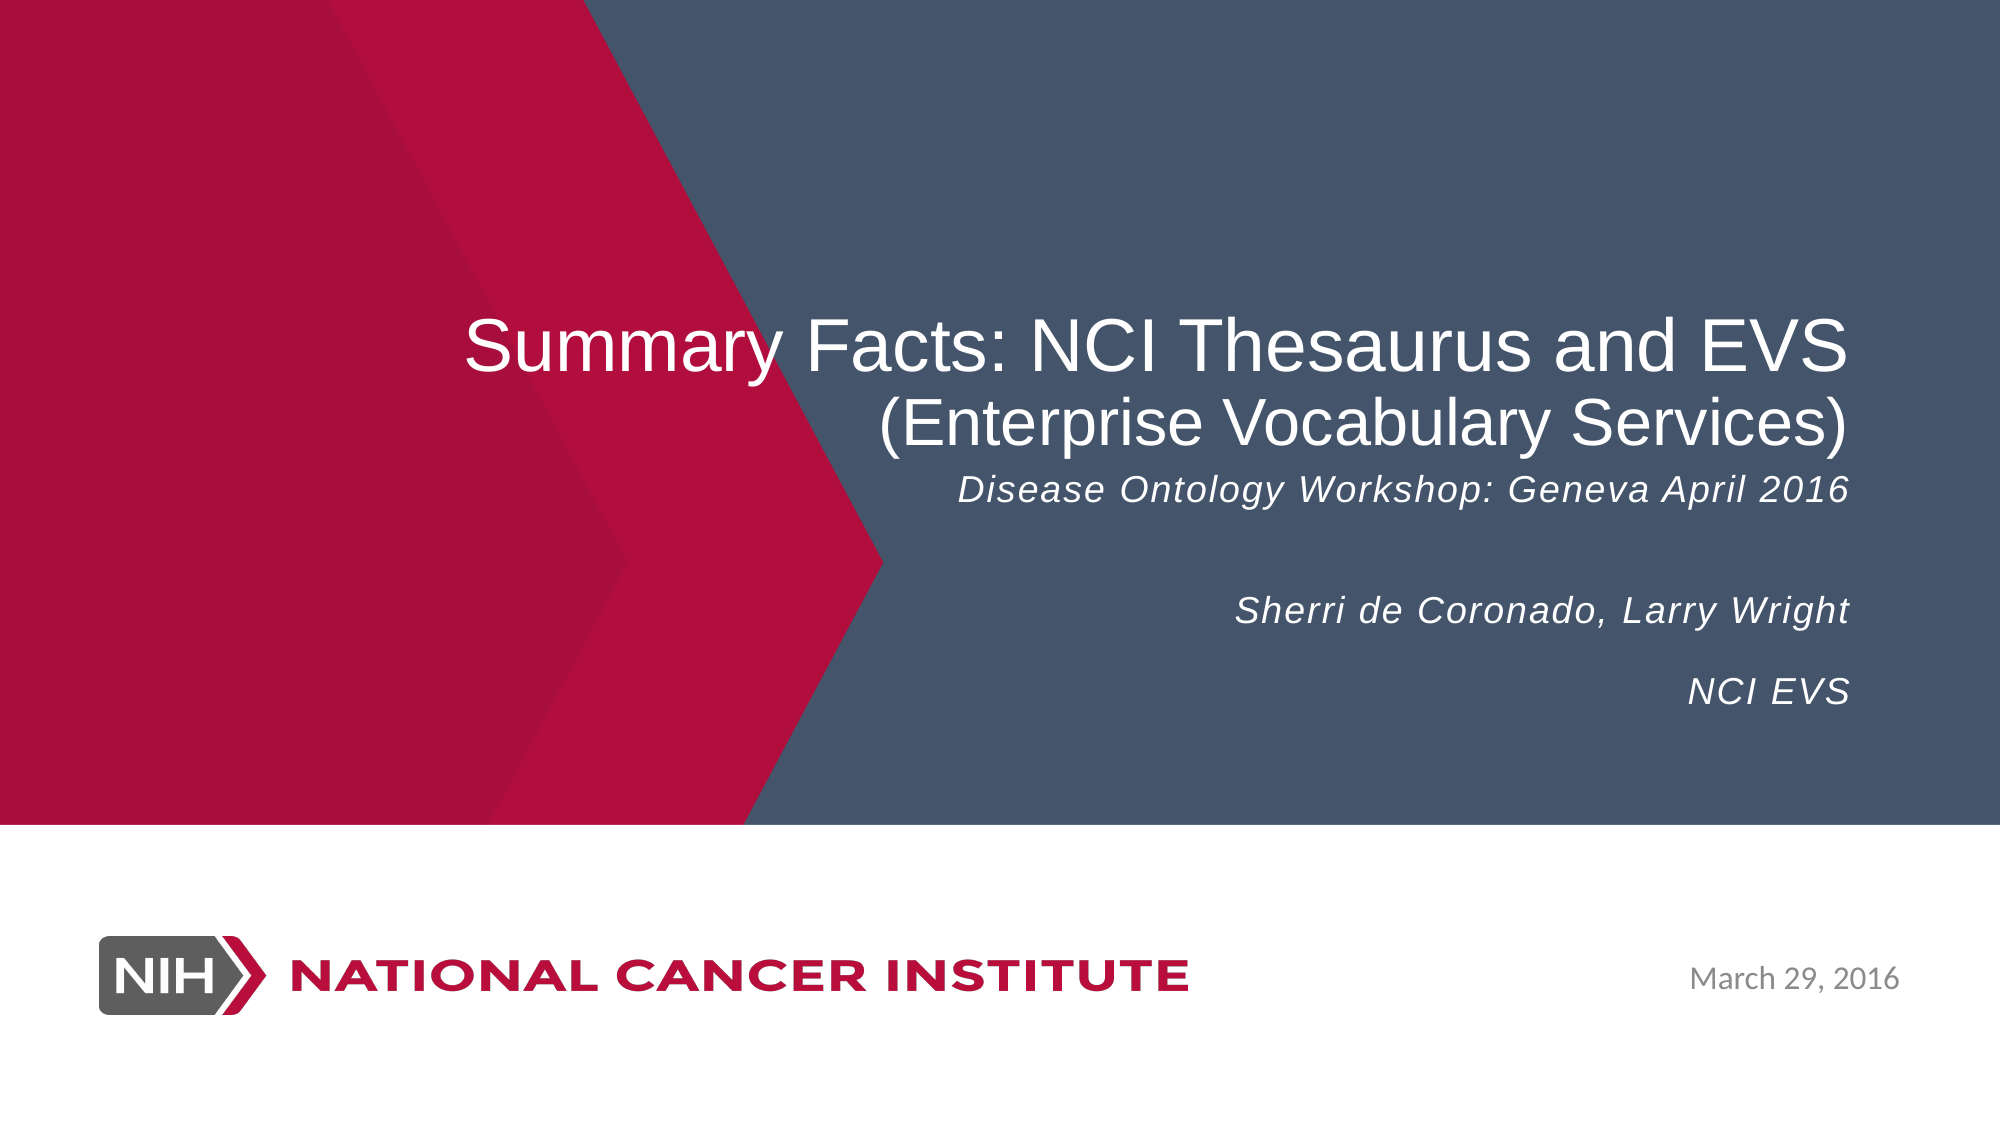

# Summary Facts: NCI Thesaurus and EVS (Enterprise Vocabulary Services)
Disease Ontology Workshop: Geneva April 2016

Sherri de Coronado, Larry Wright

NCI EVS
March 29, 2016